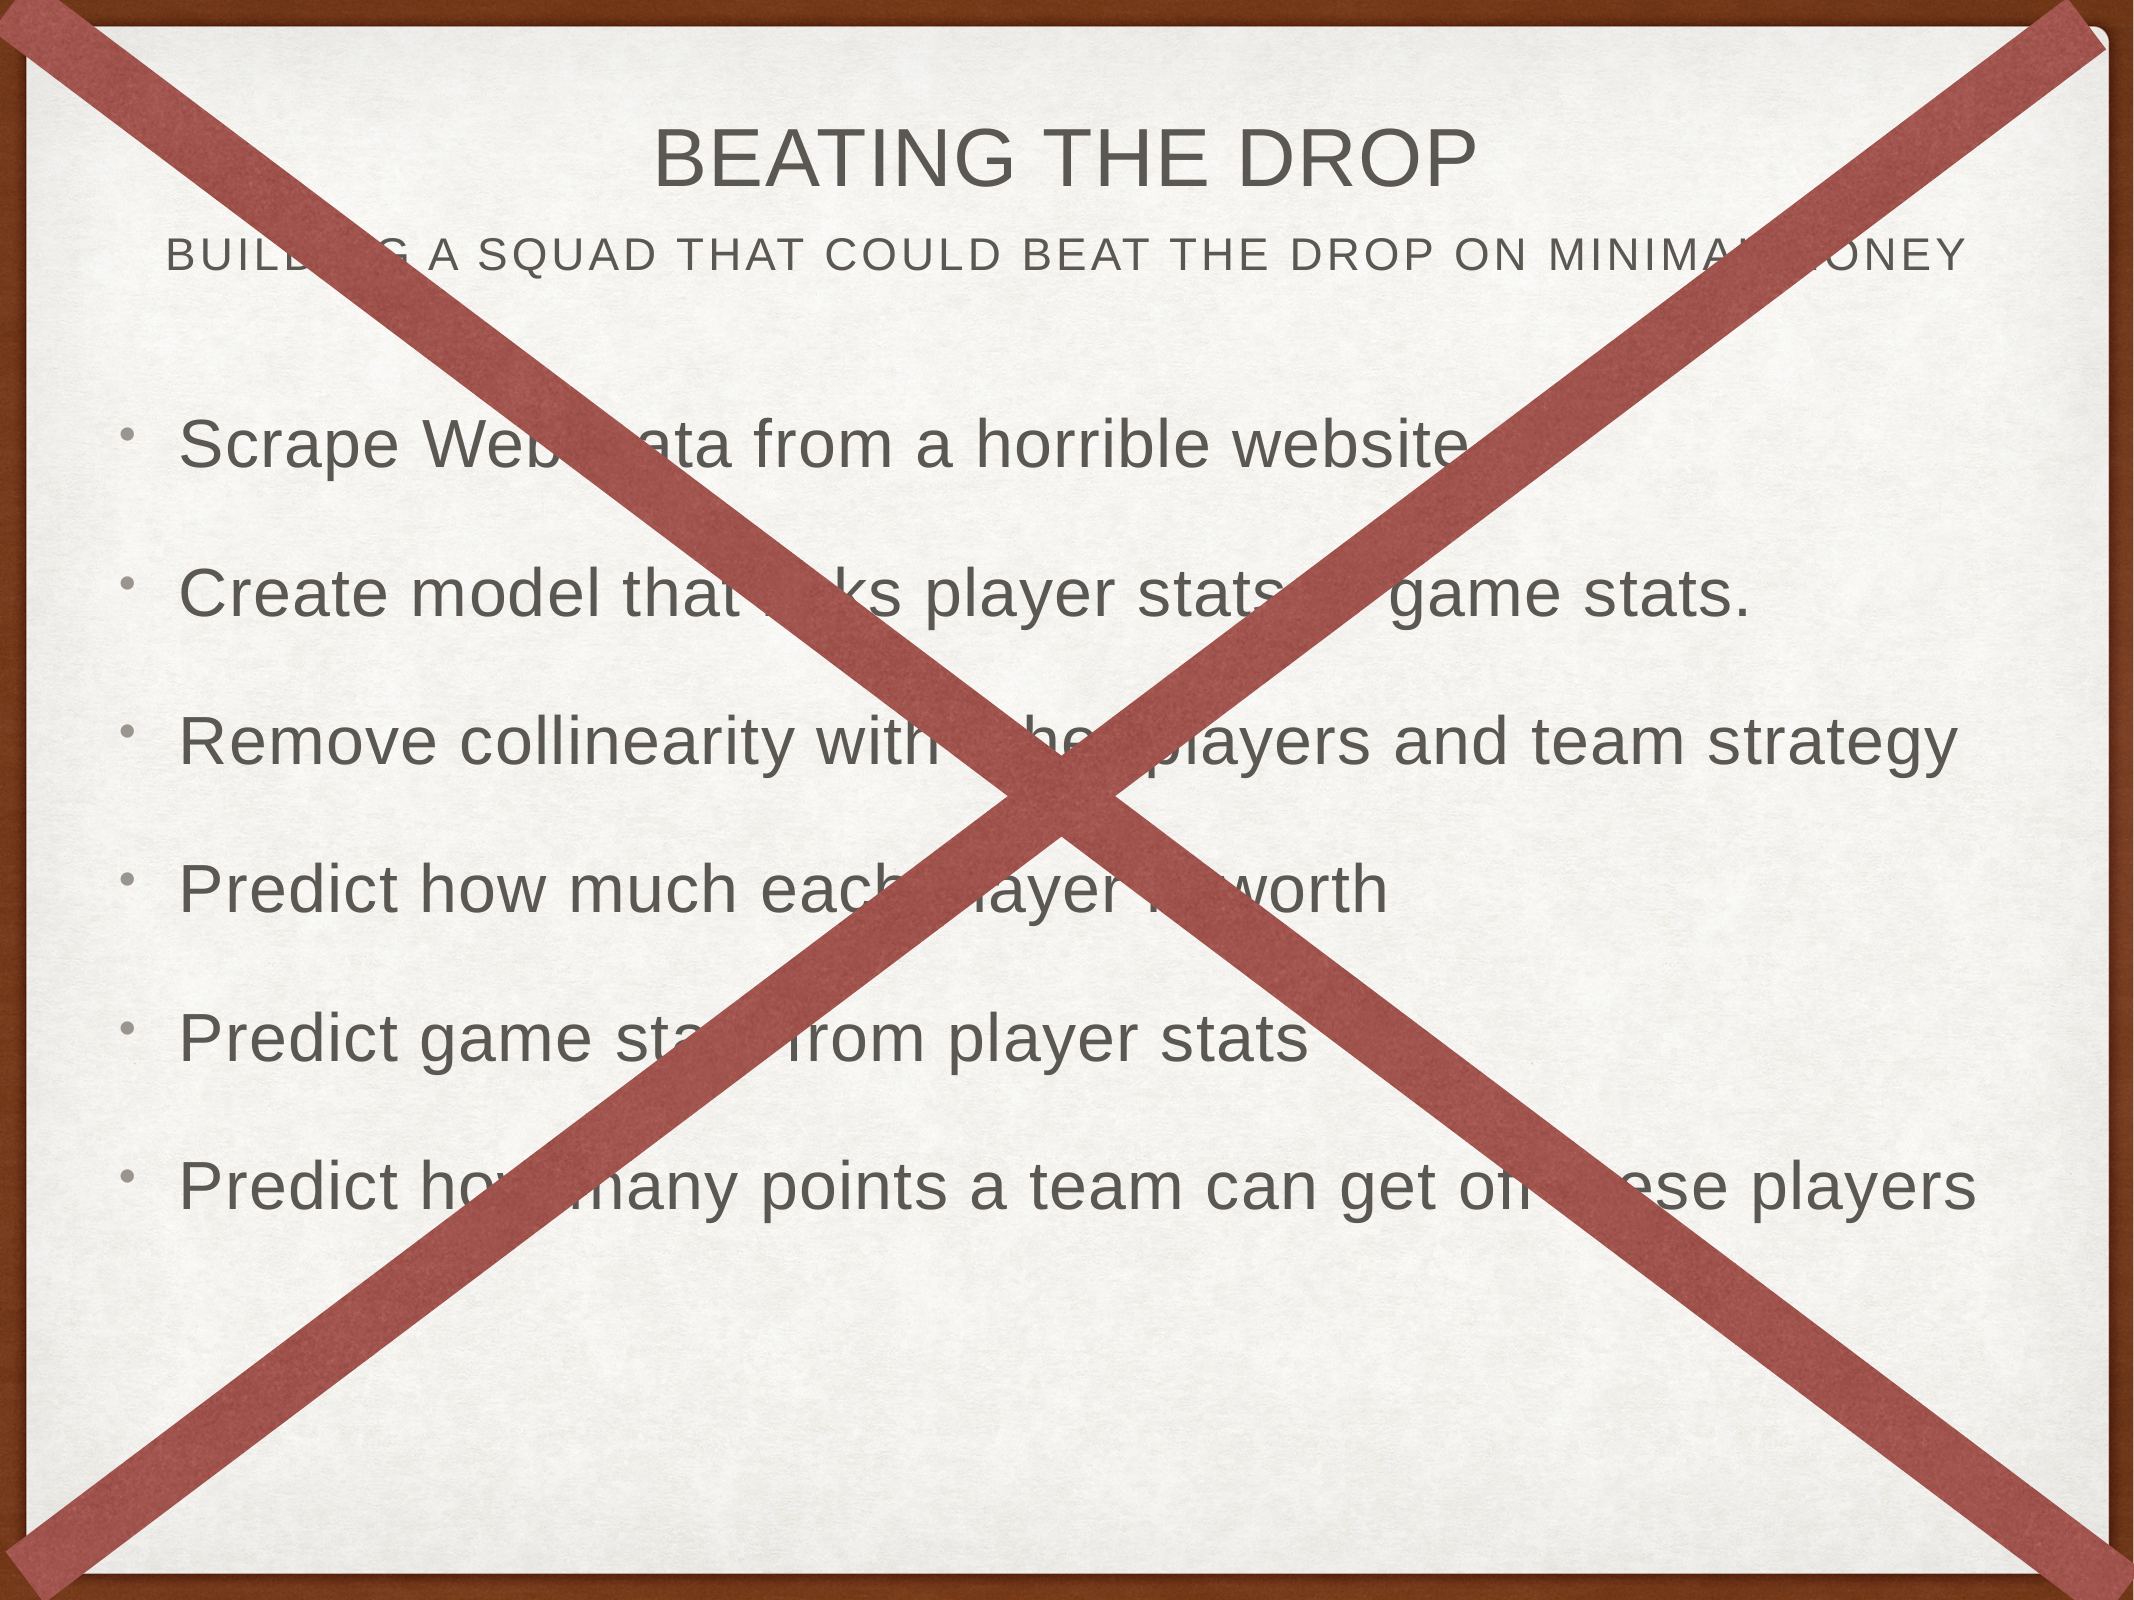

# Beating the drop
Building a squad that could beat the drop on minimal money
Scrape Web Data from a horrible website.
Create model that links player stats to game stats.
Remove collinearity with other players and team strategy
Predict how much each player is worth
Predict game stats from player stats
Predict how many points a team can get off these players